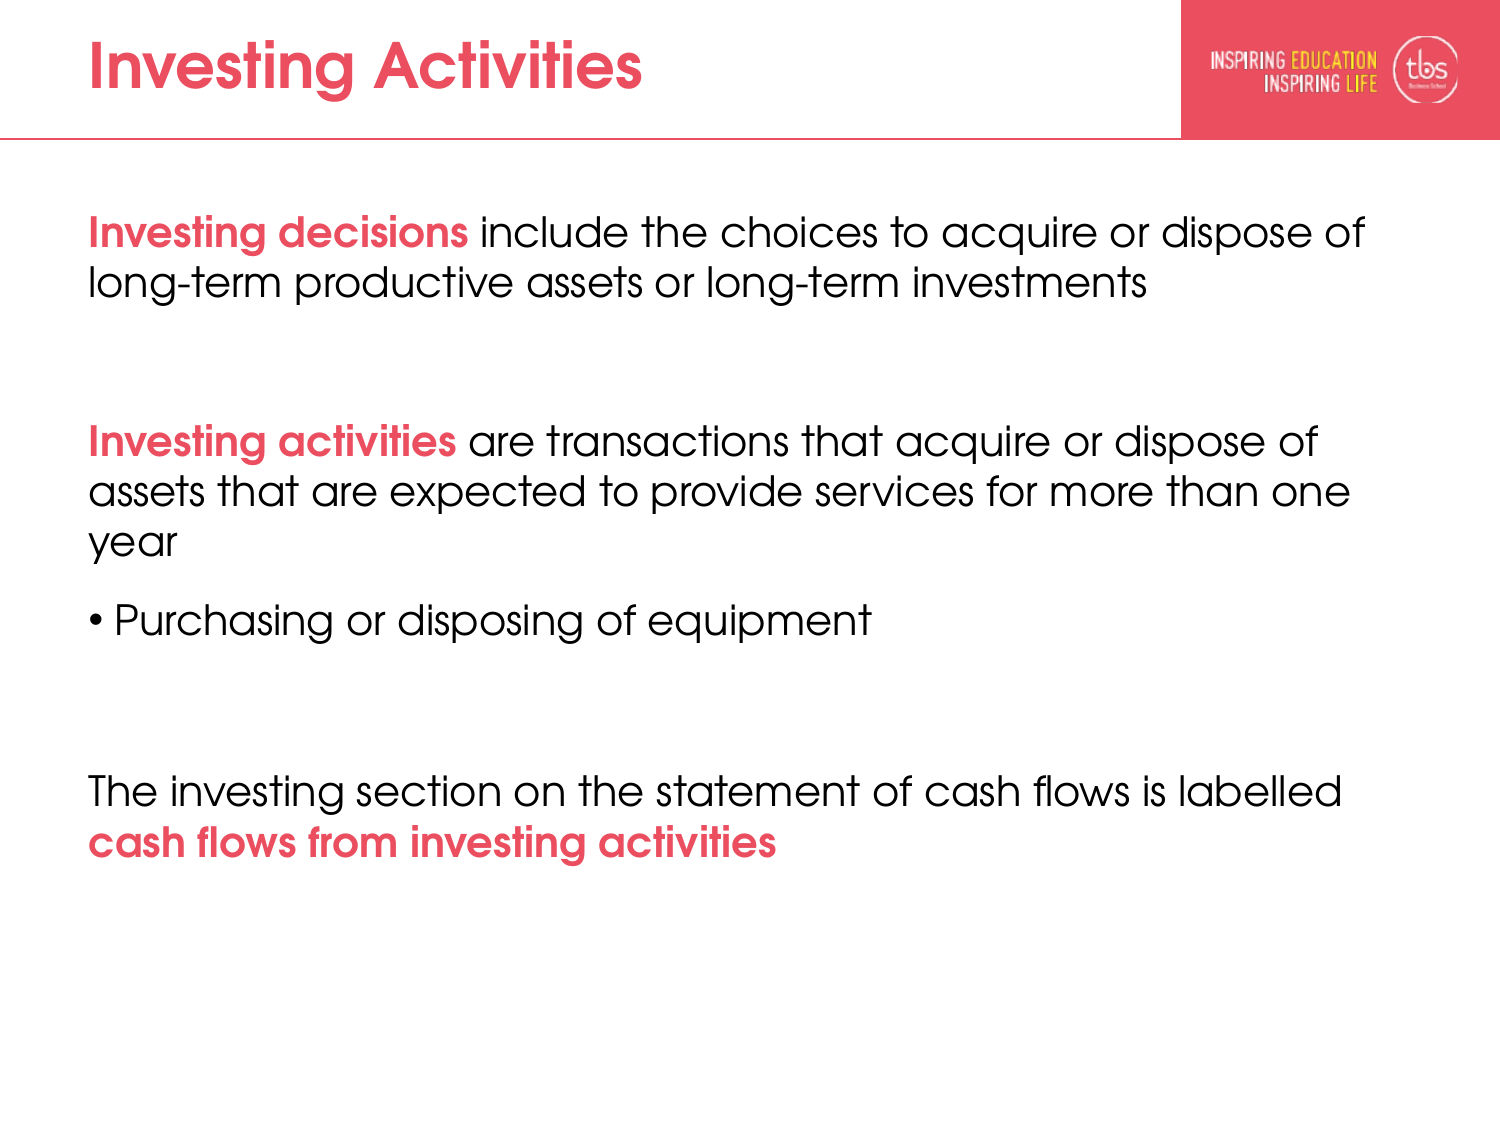

# Investing Activities
Investing decisions include the choices to acquire or dispose of long-term productive assets or long-term investments

Investing activities are transactions that acquire or dispose of assets that are expected to provide services for more than one year
 Purchasing or disposing of equipment

The investing section on the statement of cash flows is labelled cash flows from investing activities